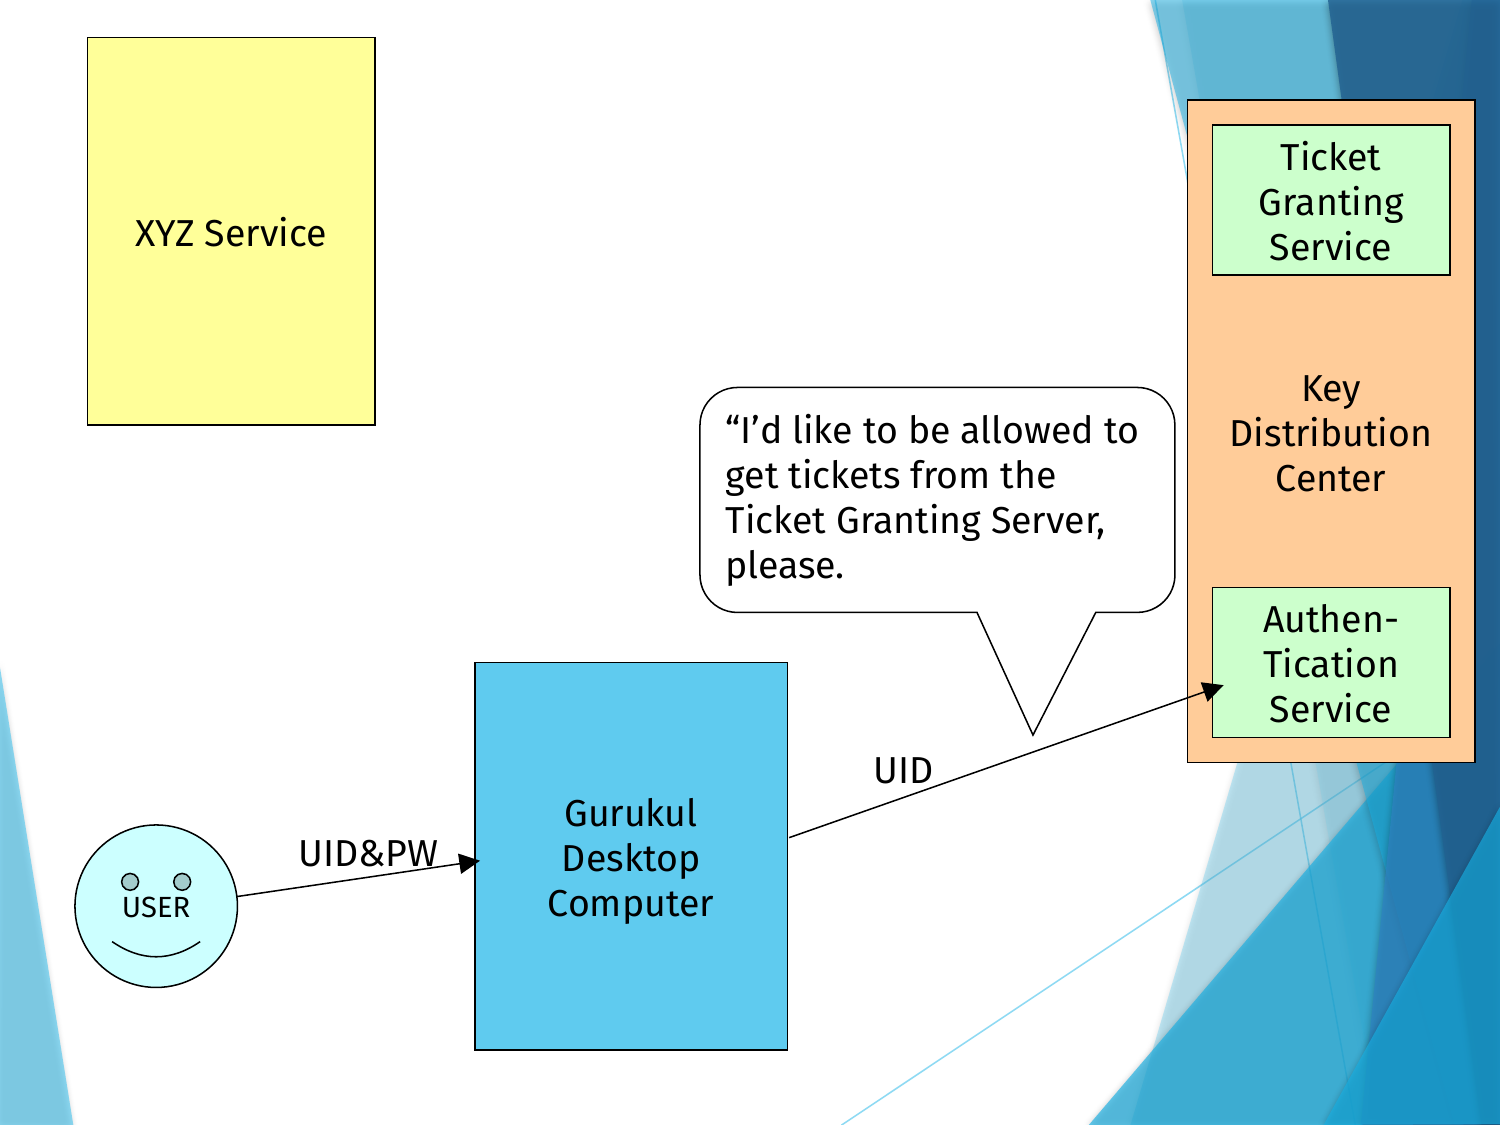

XYZ Service
Key
Distribution
Center
Ticket
Granting
Service
Authen-
Tication
Service
“I’d like to be allowed to get tickets from the Ticket Granting Server, please.
Gurukul
Desktop
Computer

       UID
UID&PW
USER